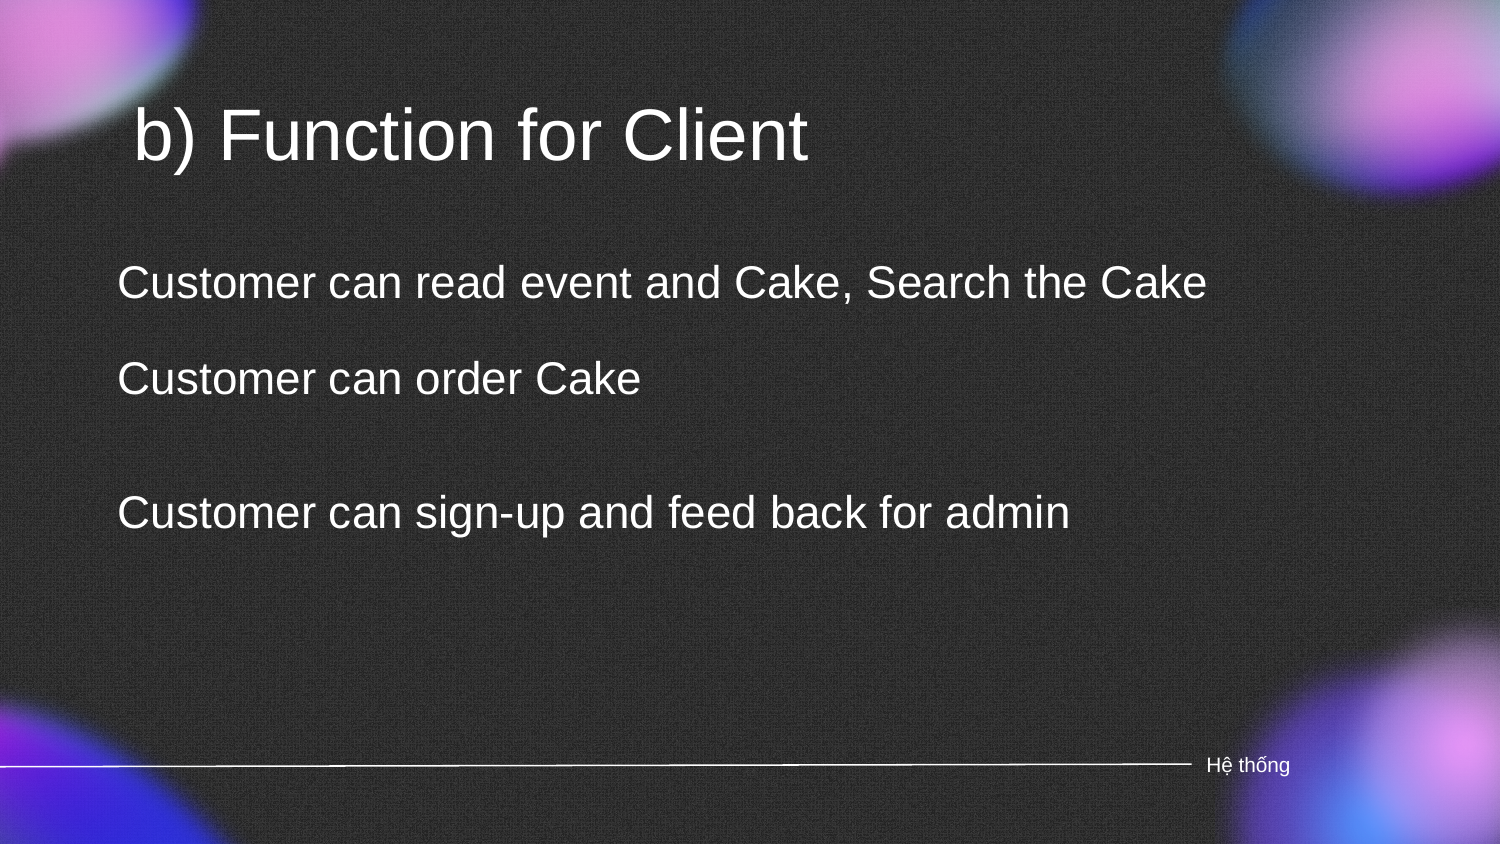

# b) Function for Client
Customer can read event and Cake, Search the Cake
Customer can order Cake
Customer can sign-up and feed back for admin
Hệ thống